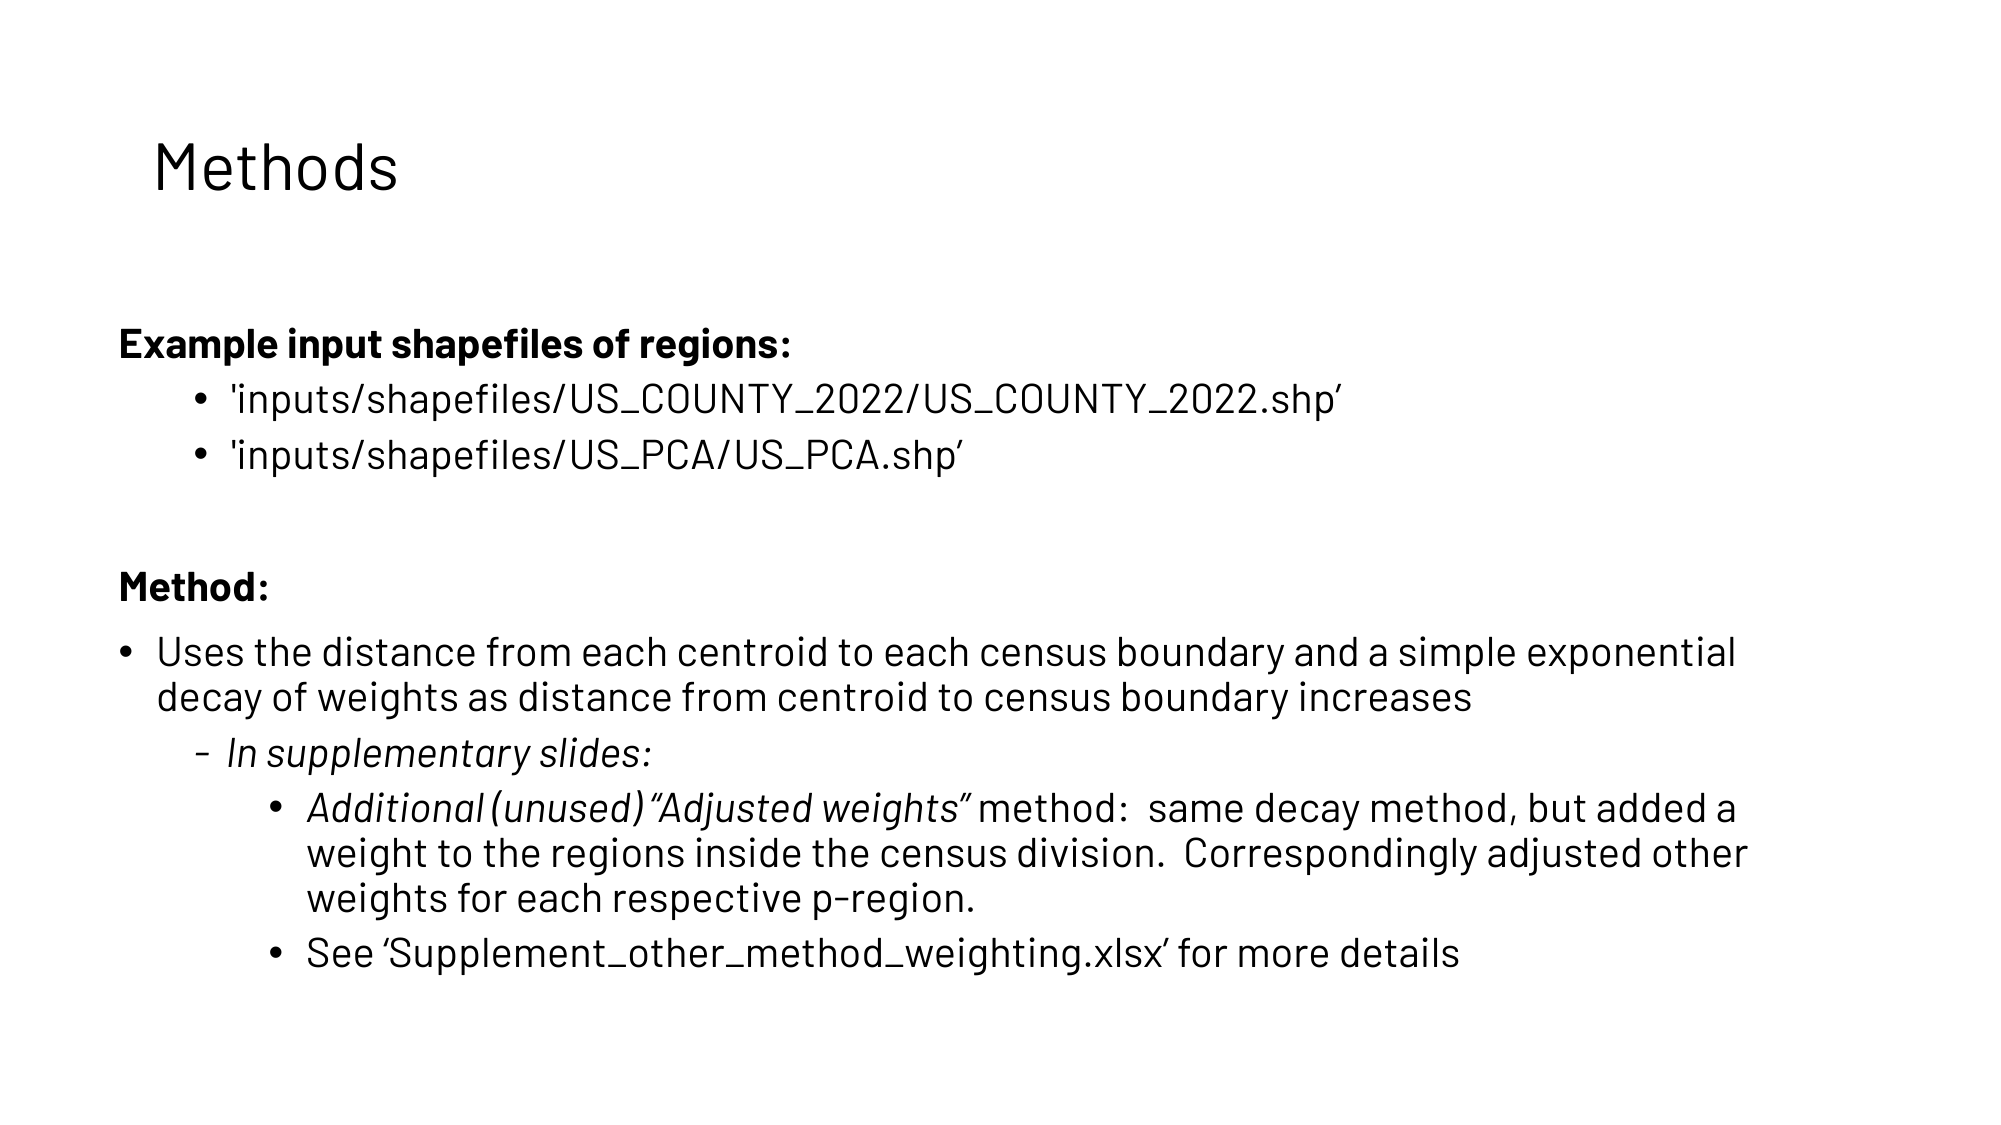

# Methods

Example input shapefiles of regions:
'inputs/shapefiles/US_COUNTY_2022/US_COUNTY_2022.shp’
'inputs/shapefiles/US_PCA/US_PCA.shp’

Method:
Uses the distance from each centroid to each census boundary and a simple exponential       decay of weights as distance from centroid to census boundary increases
-  In supplementary slides:
Additional (unused) “Adjusted weights” method:  same decay method, but added a weight to the regions inside the census division.  Correspondingly adjusted other weights for each respective p-region.
See ‘Supplement_other_method_weighting.xlsx’ for more details